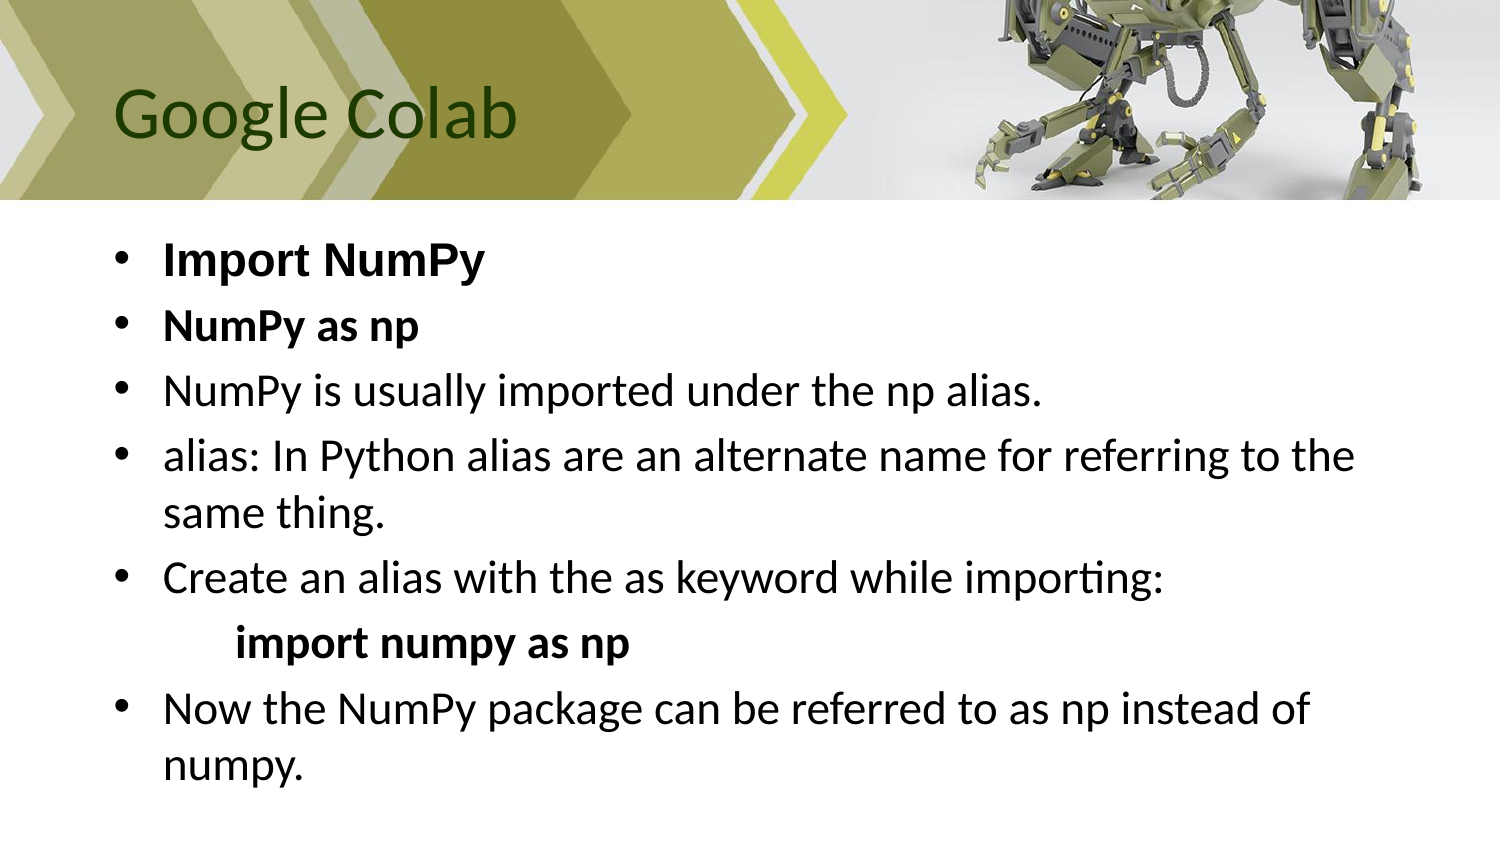

# Google Colab
Import NumPy
NumPy as np
NumPy is usually imported under the np alias.
alias: In Python alias are an alternate name for referring to the same thing.
Create an alias with the as keyword while importing:
	import numpy as np
Now the NumPy package can be referred to as np instead of numpy.